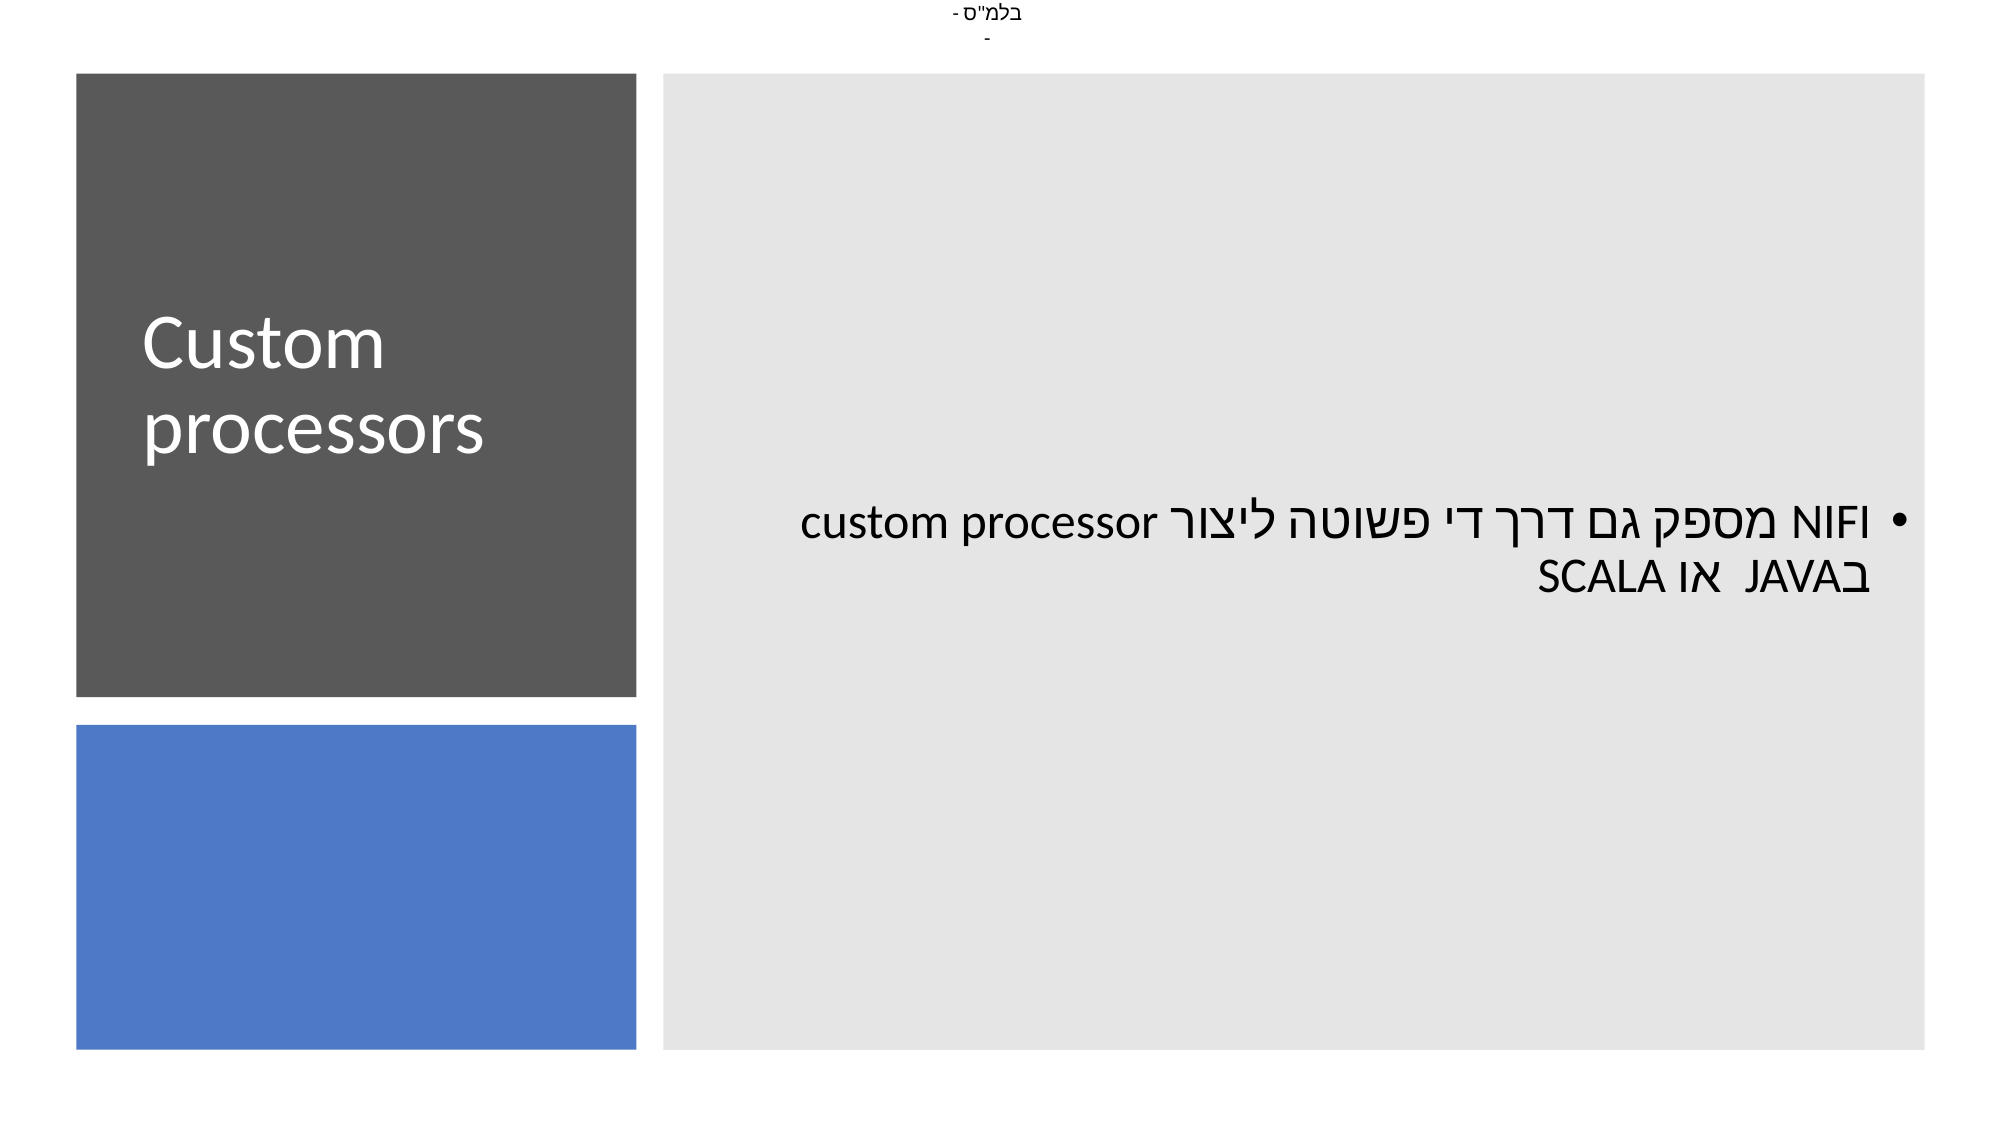

# Custom processors
NIFI מספק גם דרך די פשוטה ליצור custom processor בJAVA  או SCALA